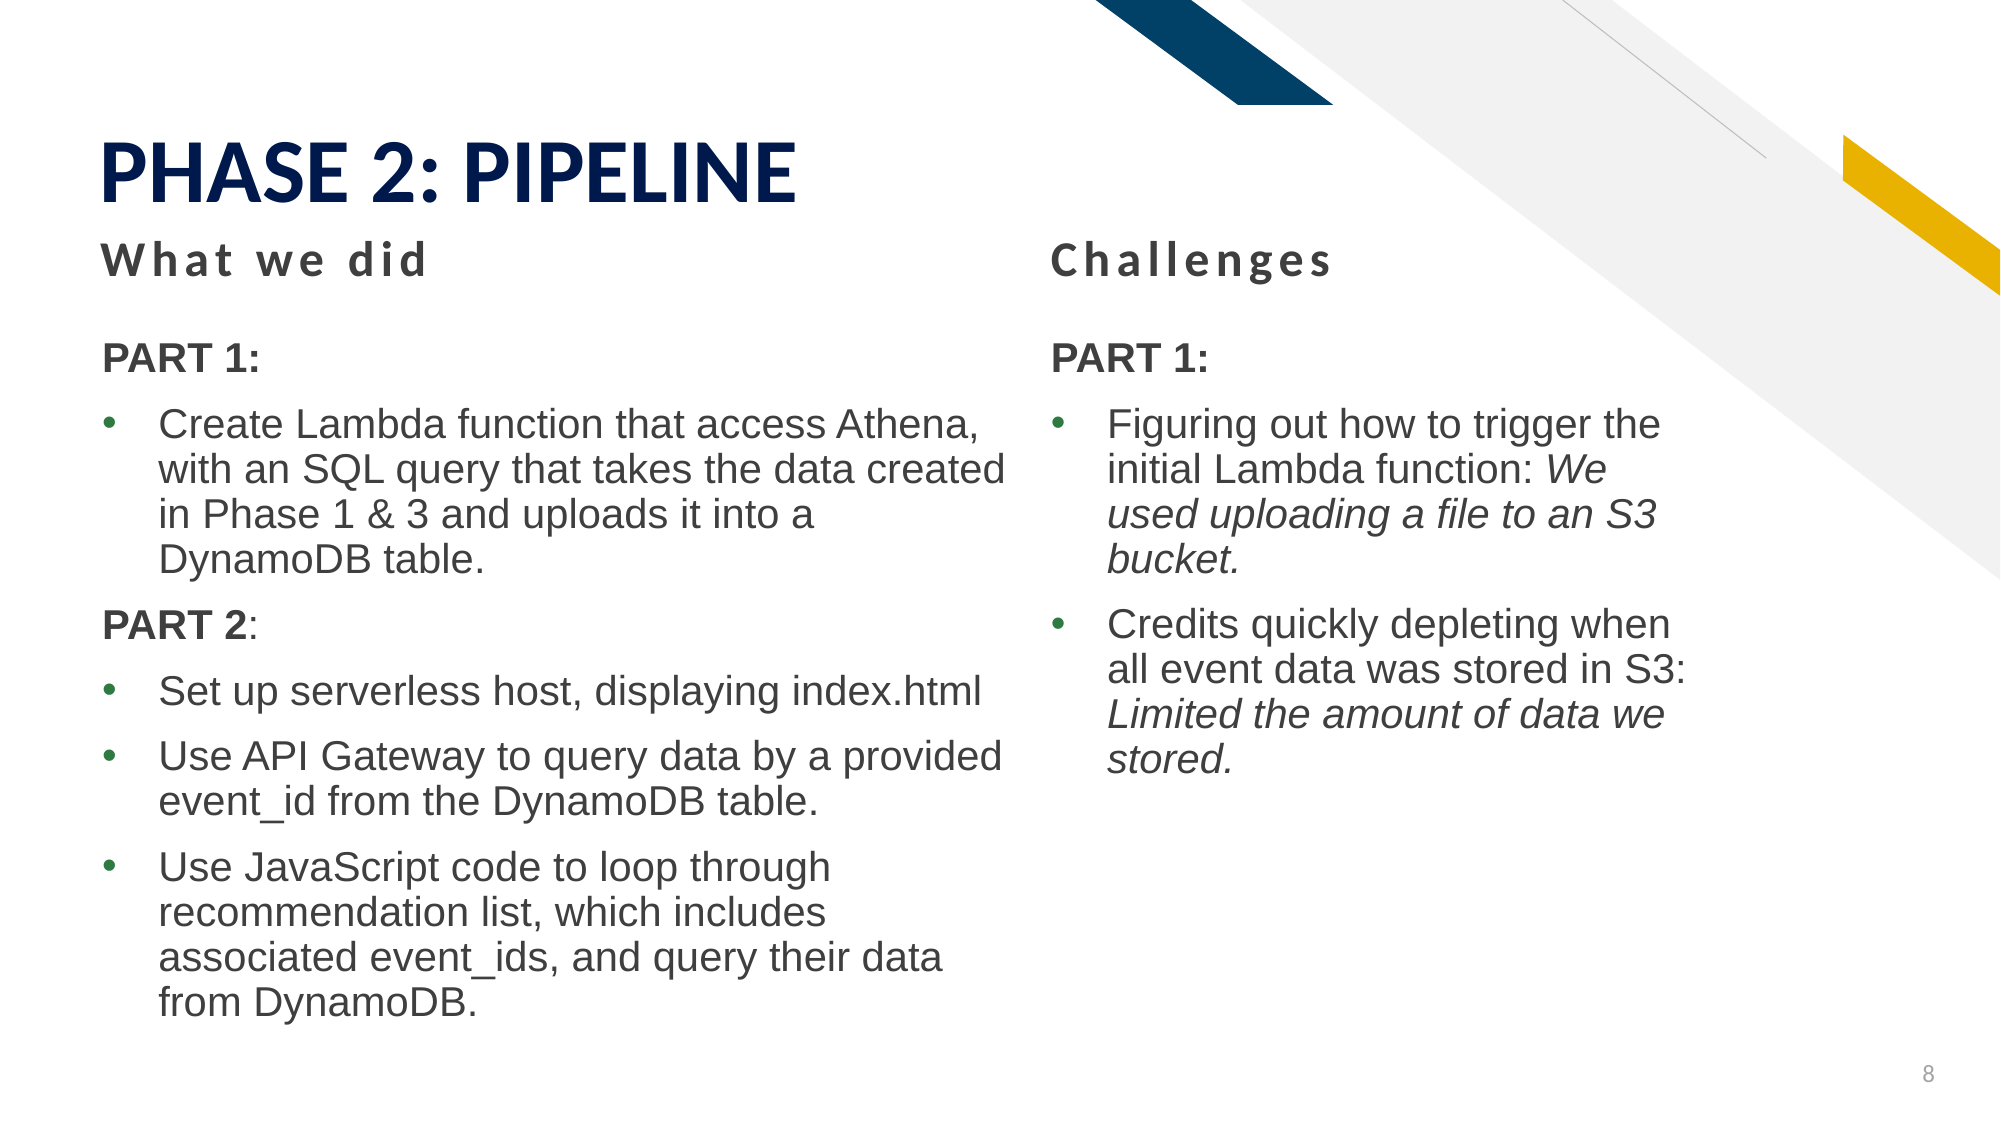

# PHASE 2: PIPELINE
What we did
Challenges
PART 1:
Create Lambda function that access Athena, with an SQL query that takes the data created in Phase 1 & 3 and uploads it into a DynamoDB table.
PART 2:
Set up serverless host, displaying index.html
Use API Gateway to query data by a provided event_id from the DynamoDB table.
Use JavaScript code to loop through recommendation list, which includes associated event_ids, and query their data from DynamoDB.

PART 1:
Figuring out how to trigger the initial Lambda function: We used uploading a file to an S3 bucket.
Credits quickly depleting when all event data was stored in S3: Limited the amount of data we stored.
8